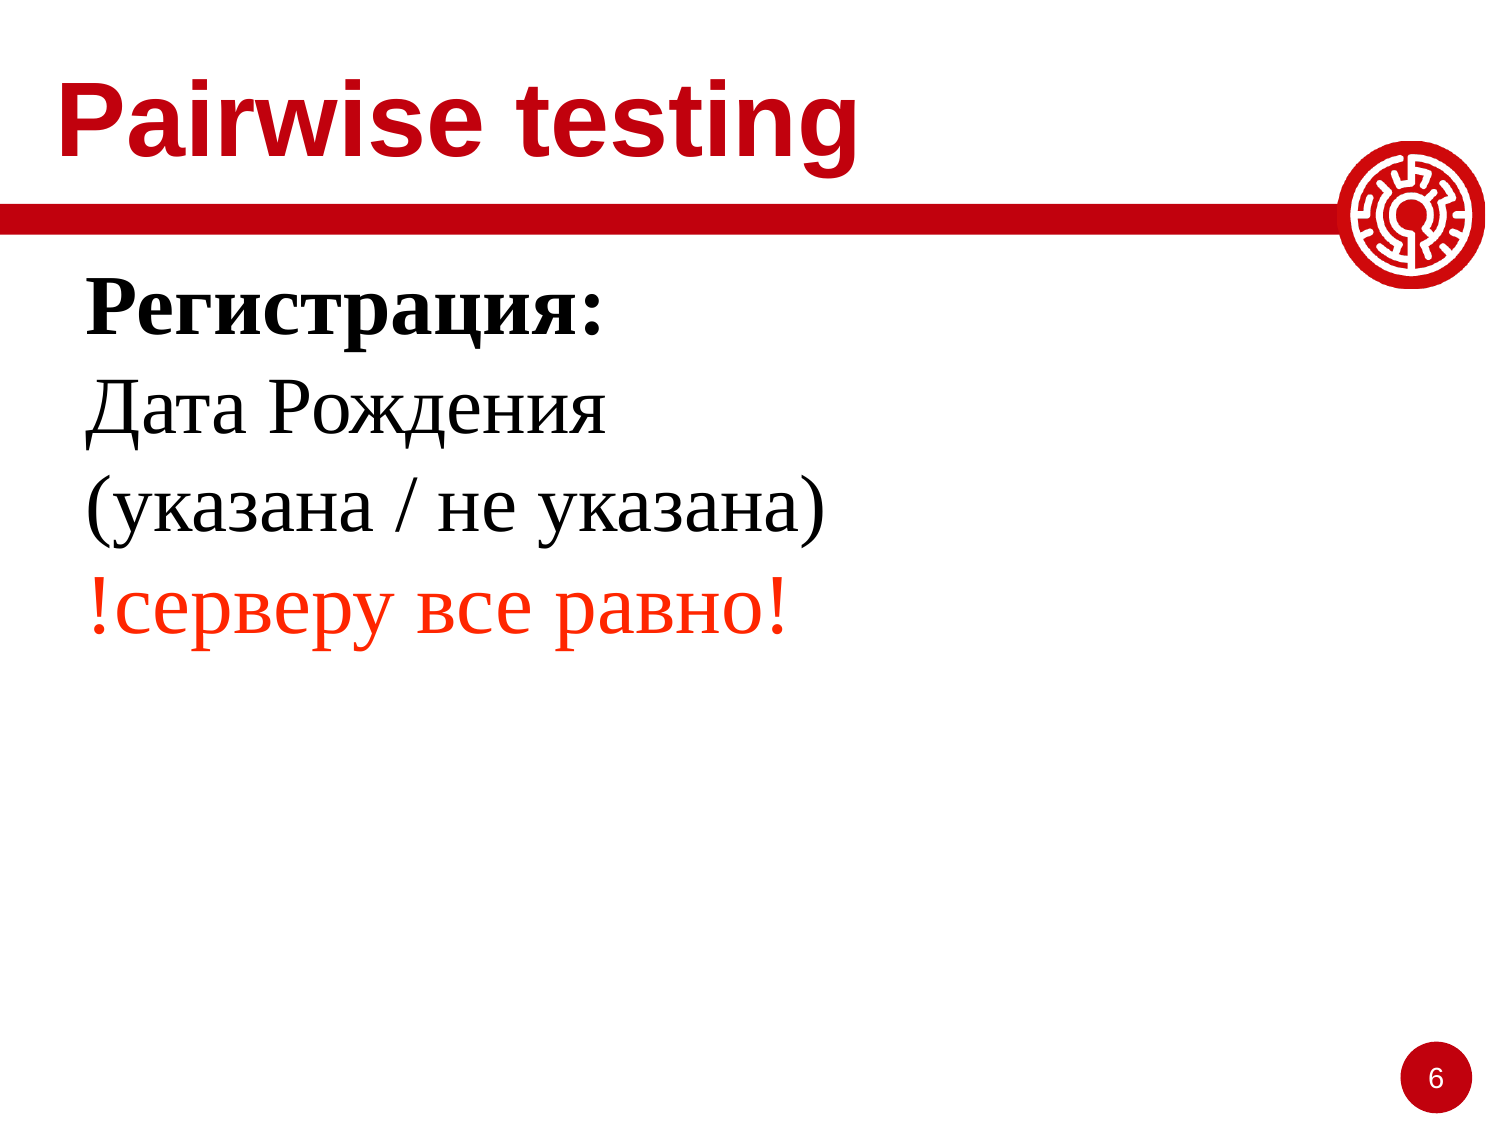

# Pairwise testing
Регистрация:
Дата Рождения
(указана / не указана)
!серверу все равно!
6